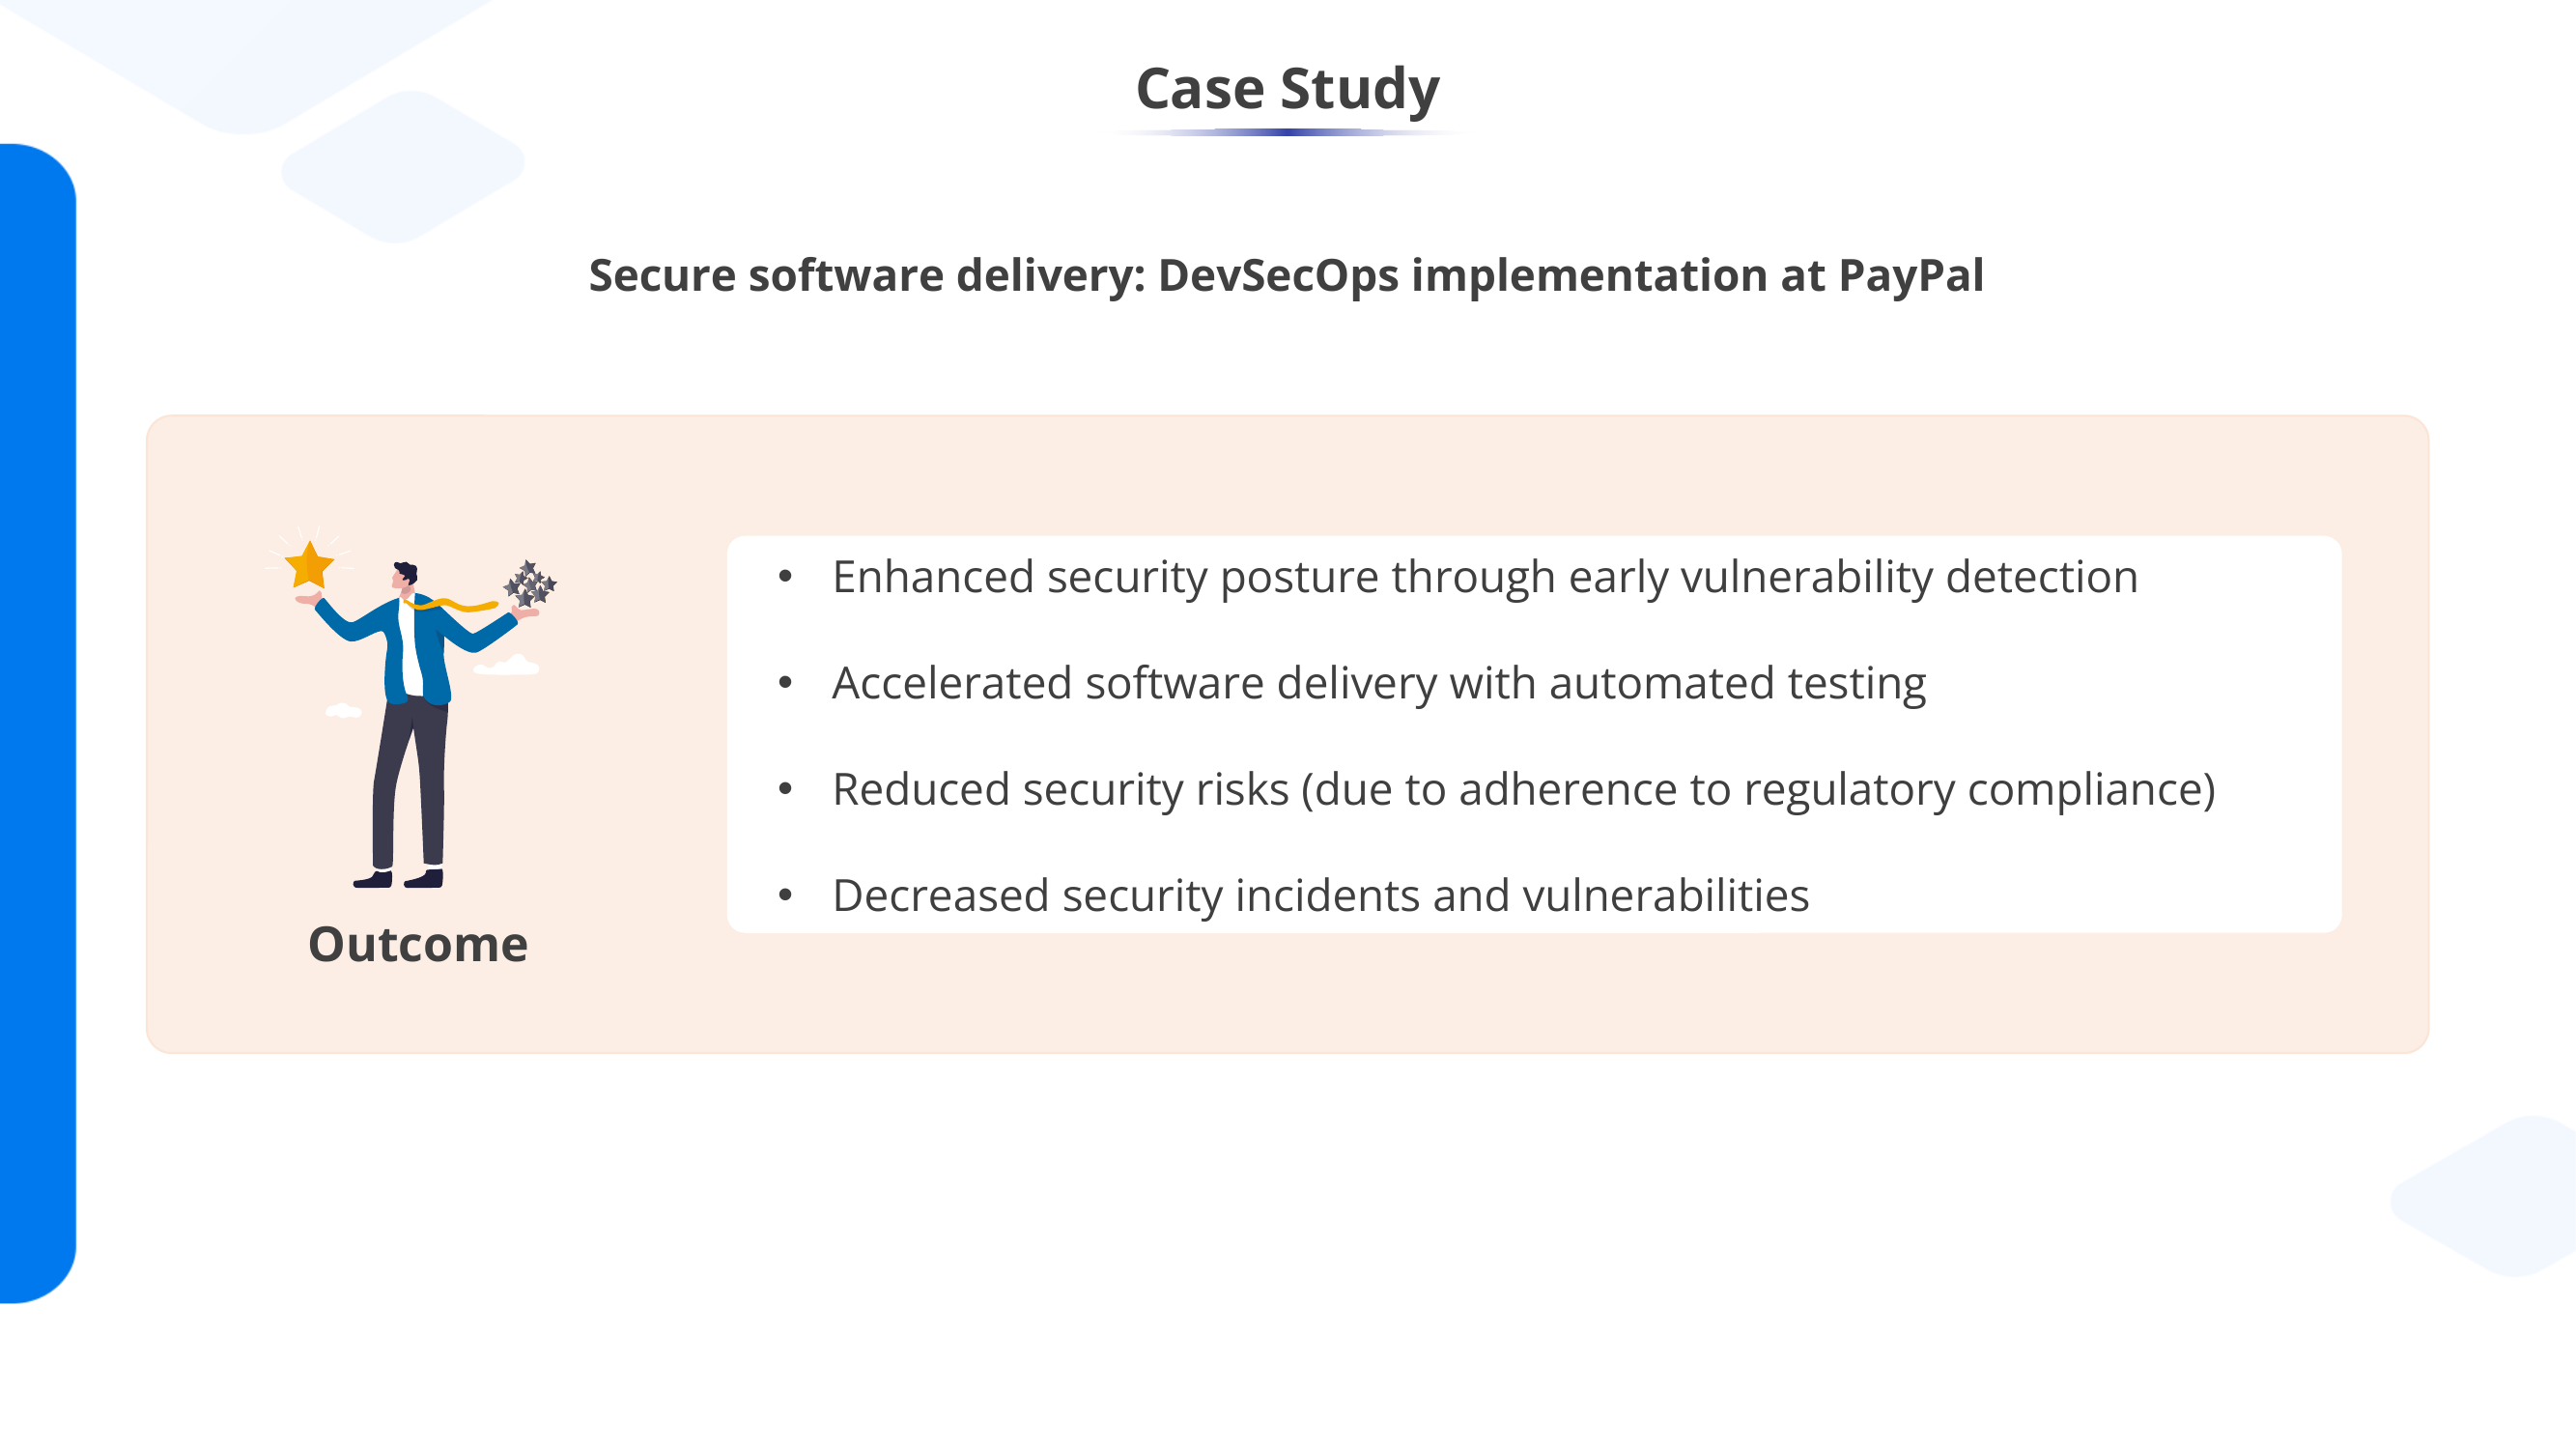

# Case Study

Secure software delivery: DevSecOps implementation at PayPal

Enhanced security posture through early vulnerability detection
Accelerated software delivery with automated testing
Reduced security risks (due to adherence to regulatory compliance)
Decreased security incidents and vulnerabilities
Outcome